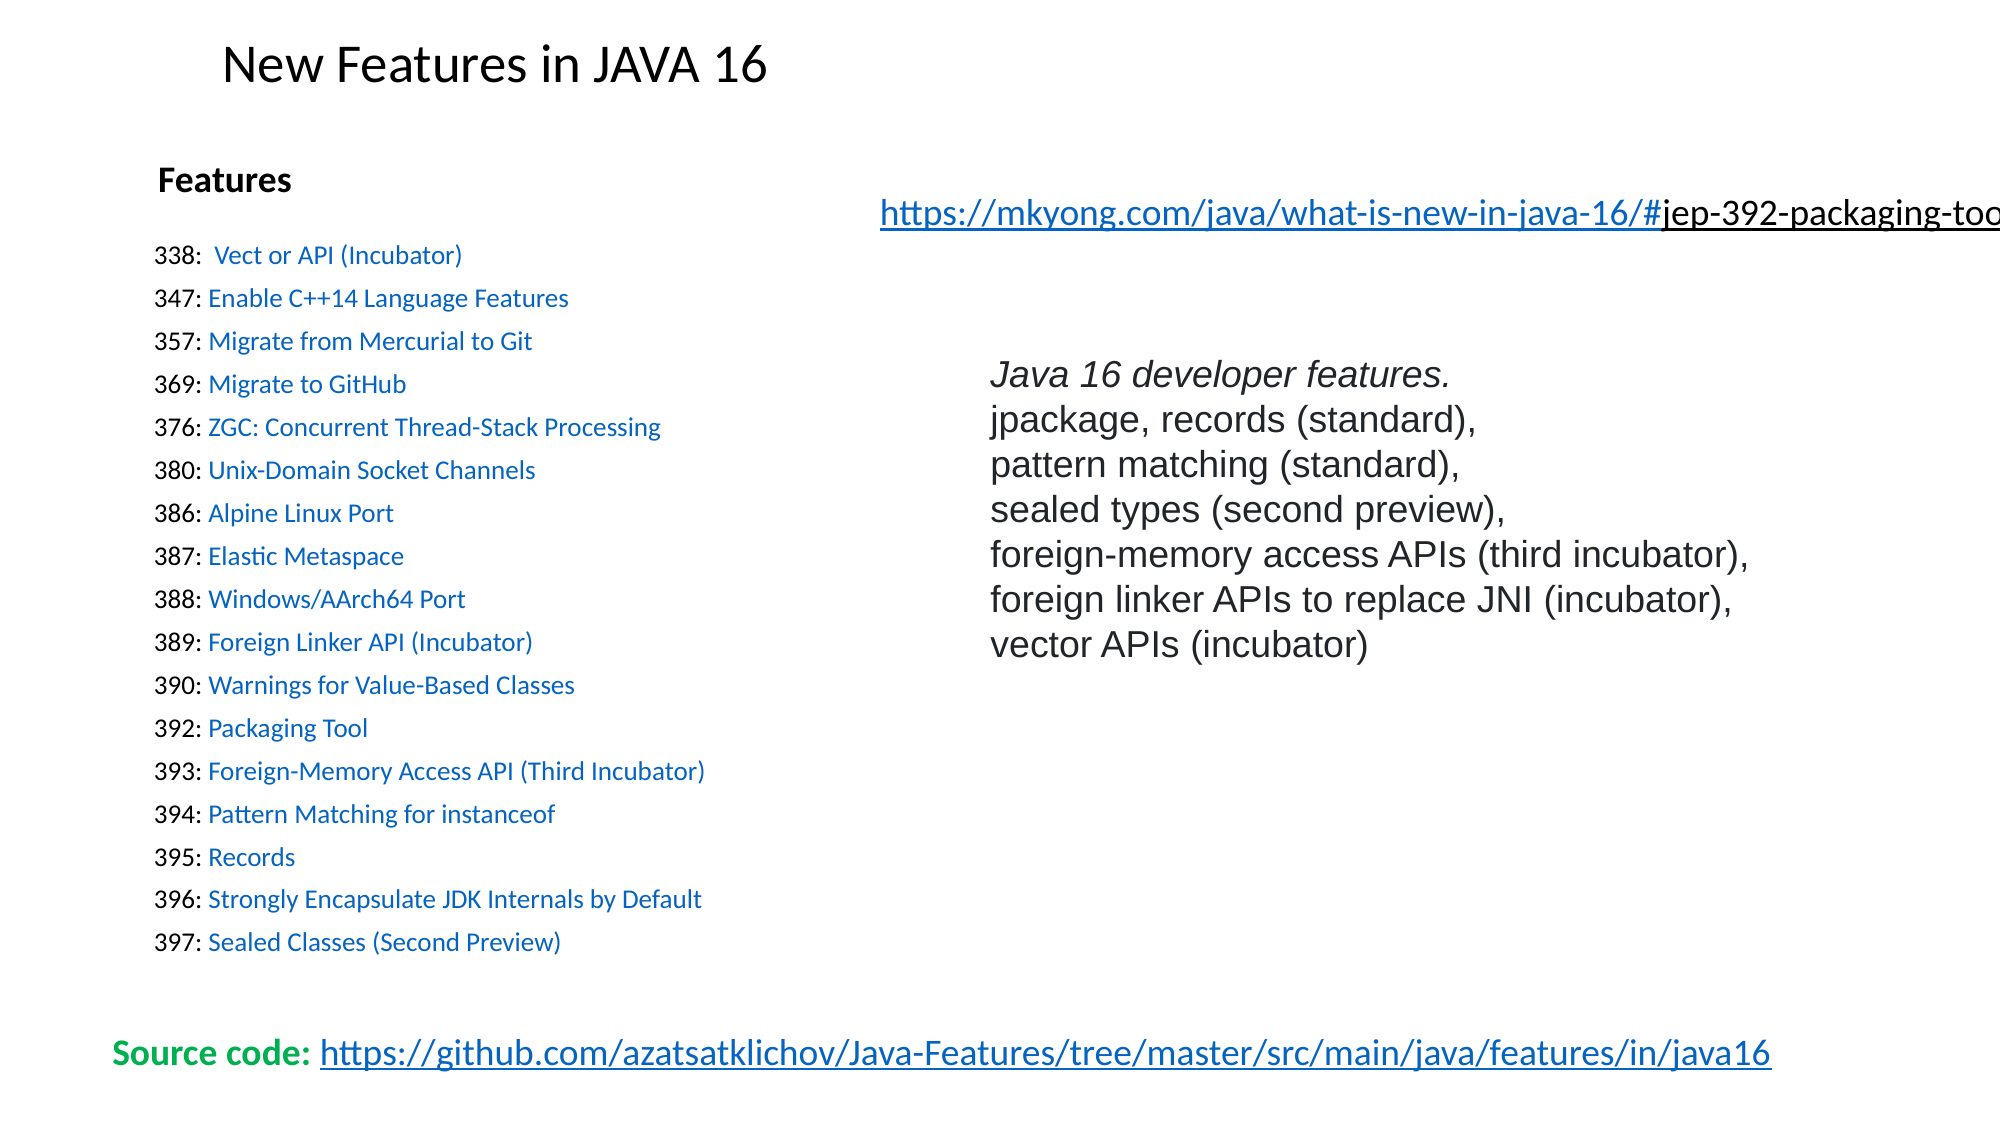

New Features in JAVA 16

Features

https://mkyong.com/java/what-is-new-in-java-16/#jep-392-packaging-tool
| 338: Vect or API (Incubator) |
| --- |
| 347: Enable C++14 Language Features |
| 357: Migrate from Mercurial to Git |
| 369: Migrate to GitHub |
| 376: ZGC: Concurrent Thread-Stack Processing |
| 380: Unix-Domain Socket Channels |
| 386: Alpine Linux Port |
| 387: Elastic Metaspace |
| 388: Windows/AArch64 Port |
| 389: Foreign Linker API (Incubator) |
| 390: Warnings for Value-Based Classes |
| 392: Packaging Tool |
| 393: Foreign-Memory Access API (Third Incubator) |
| 394: Pattern Matching for instanceof |
| 395: Records |
| 396: Strongly Encapsulate JDK Internals by Default |
| 397: Sealed Classes (Second Preview) |
Java 16 developer features.
jpackage, records (standard),
pattern matching (standard),
sealed types (second preview),
foreign-memory access APIs (third incubator), foreign linker APIs to replace JNI (incubator),
vector APIs (incubator)
Source code: https://github.com/azatsatklichov/Java-Features/tree/master/src/main/java/features/in/java16